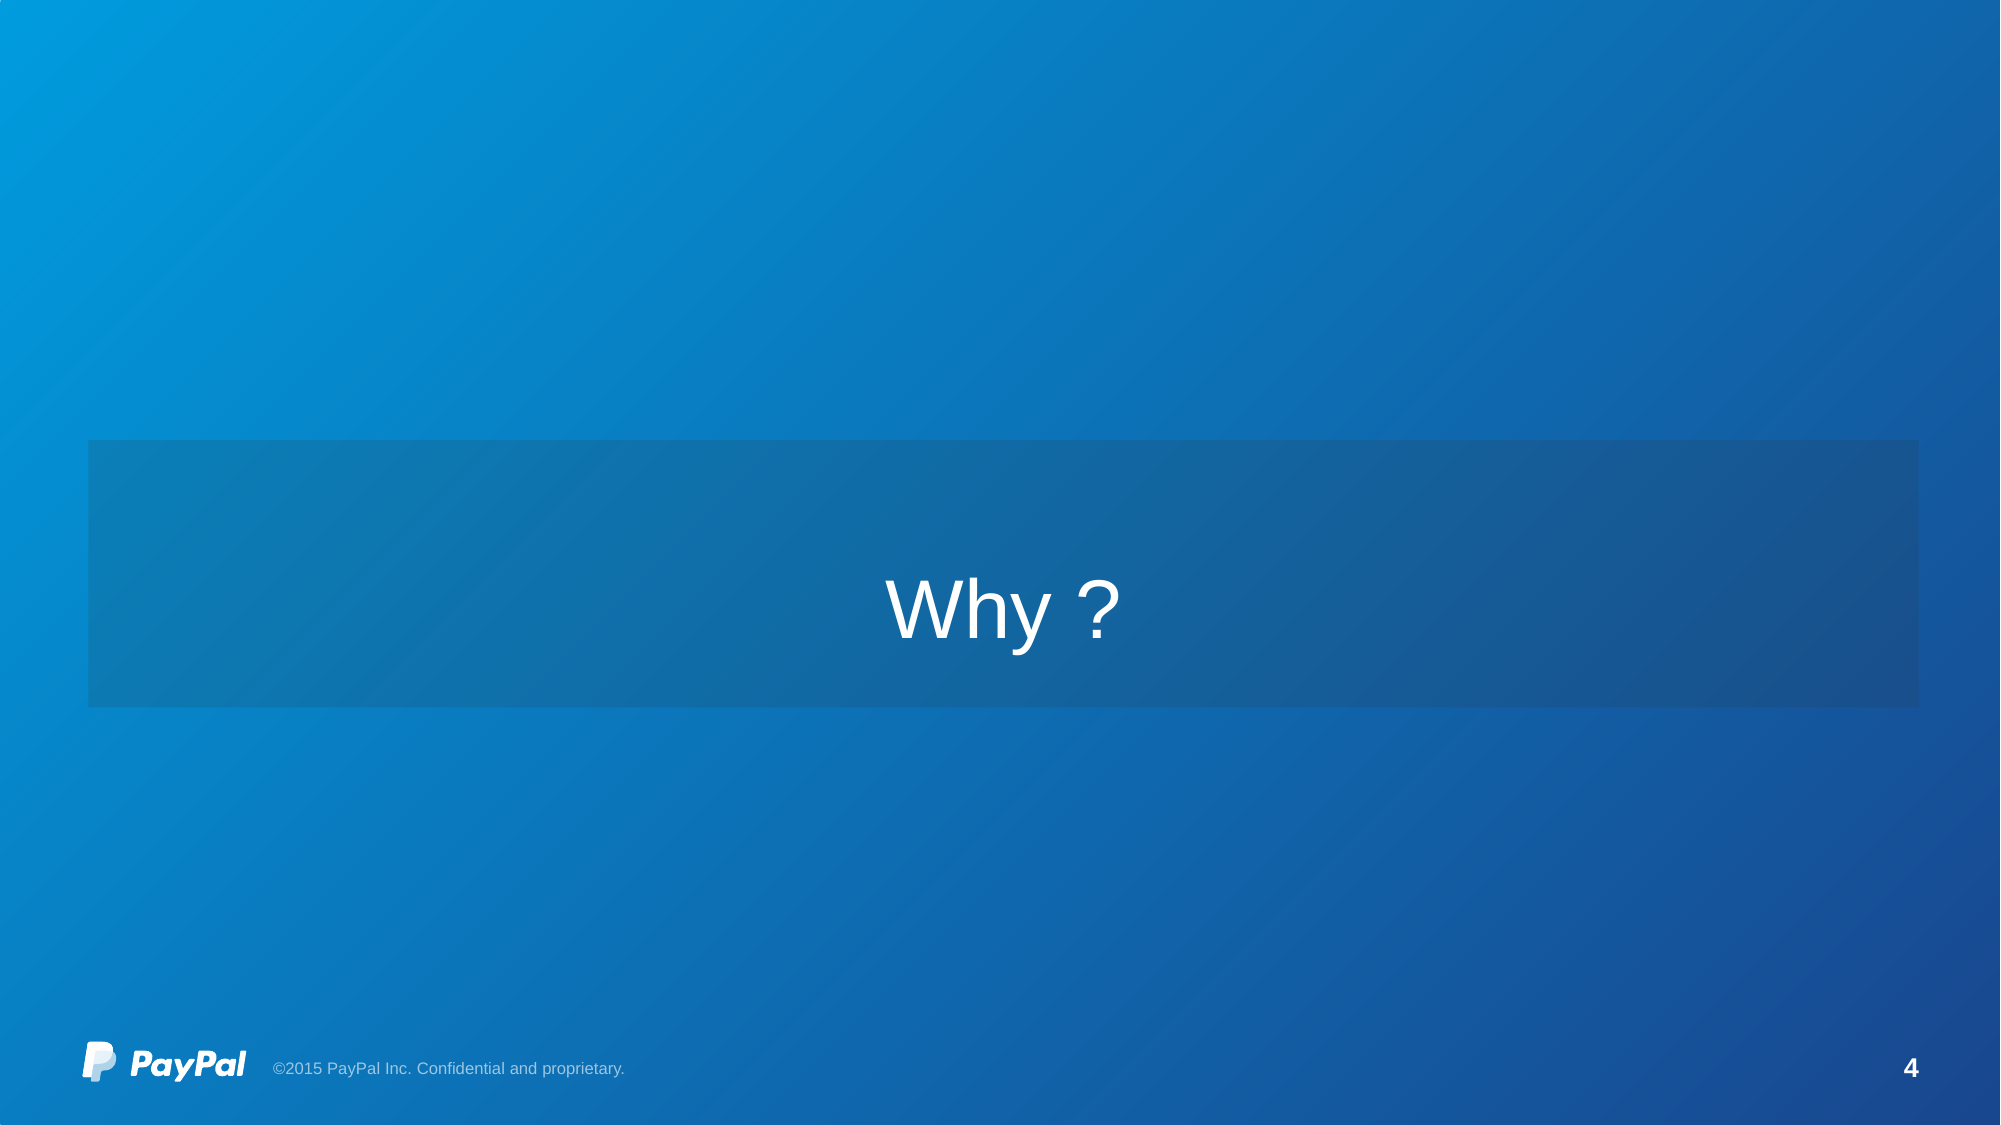

# Why ?
©2015 PayPal Inc. Confidential and proprietary.
4